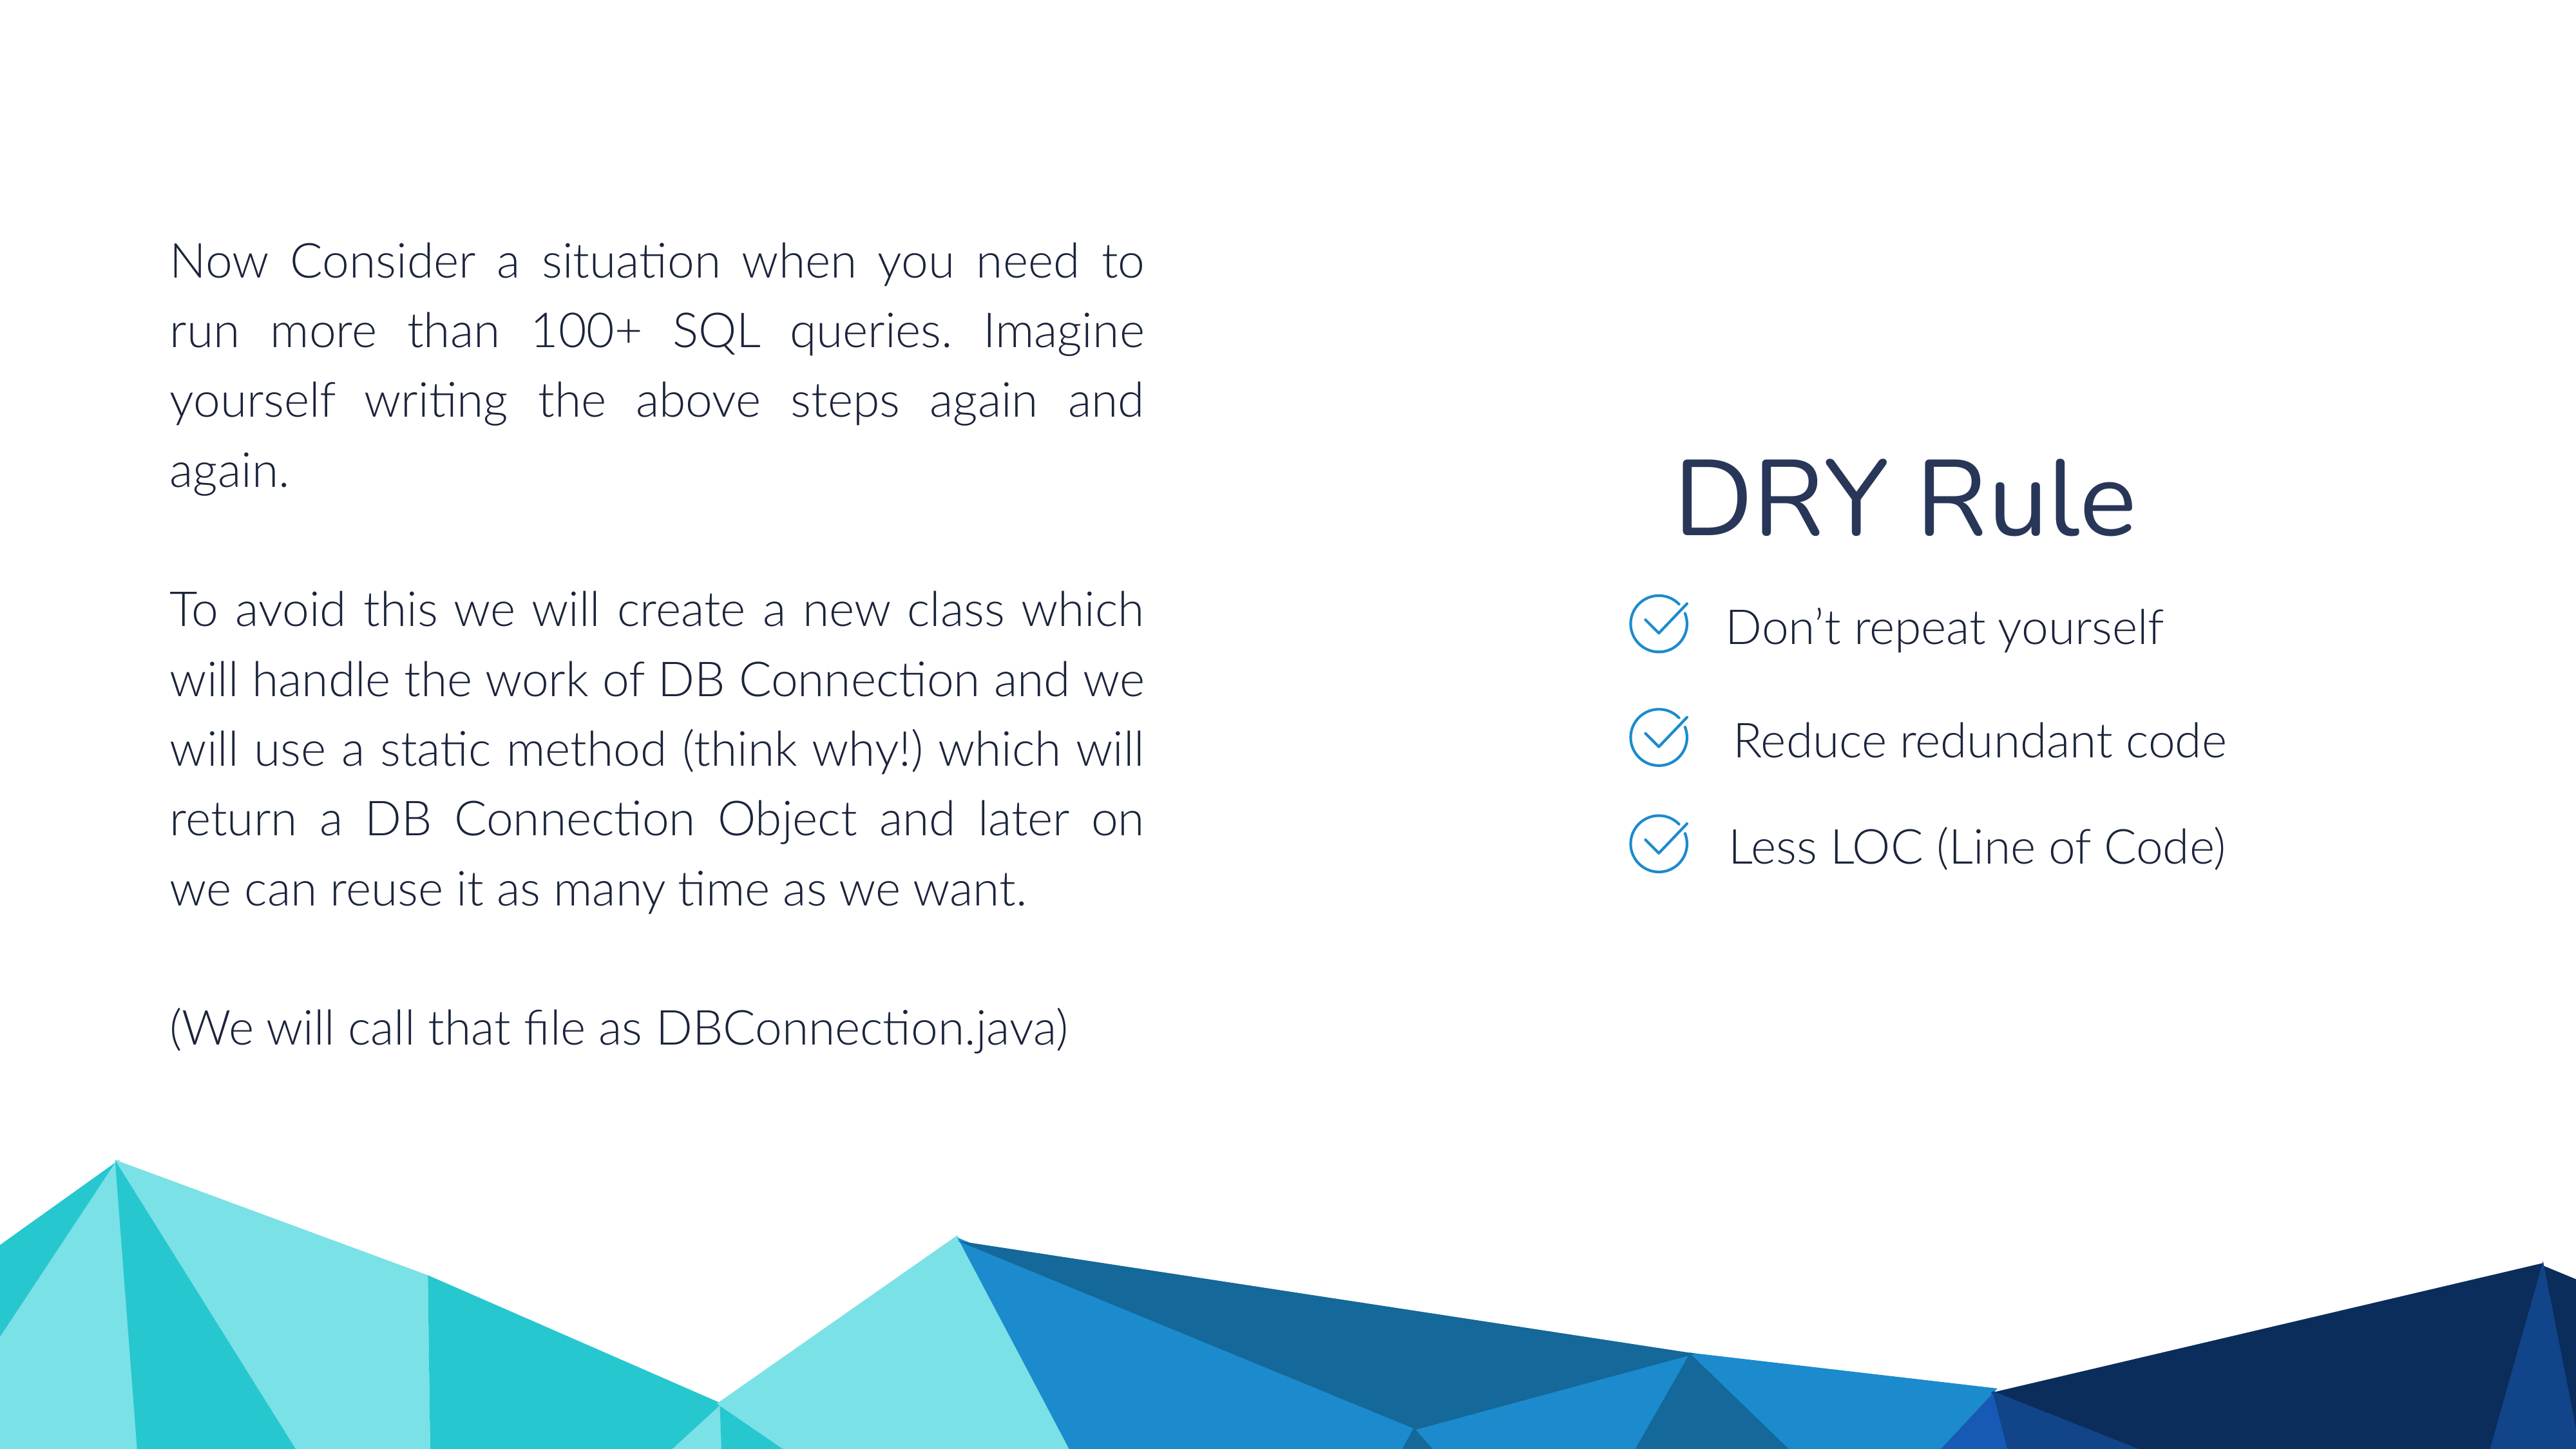

Now Consider a situation when you need to run more than 100+ SQL queries. Imagine yourself writing the above steps again and again.

To avoid this we will create a new class which will handle the work of DB Connection and we will use a static method (think why!) which will return a DB Connection Object and later on we can reuse it as many time as we want.

(We will call that file as DBConnection.java)
DRY Rule
Don’t repeat yourself

Reduce redundant code

Less LOC (Line of Code)